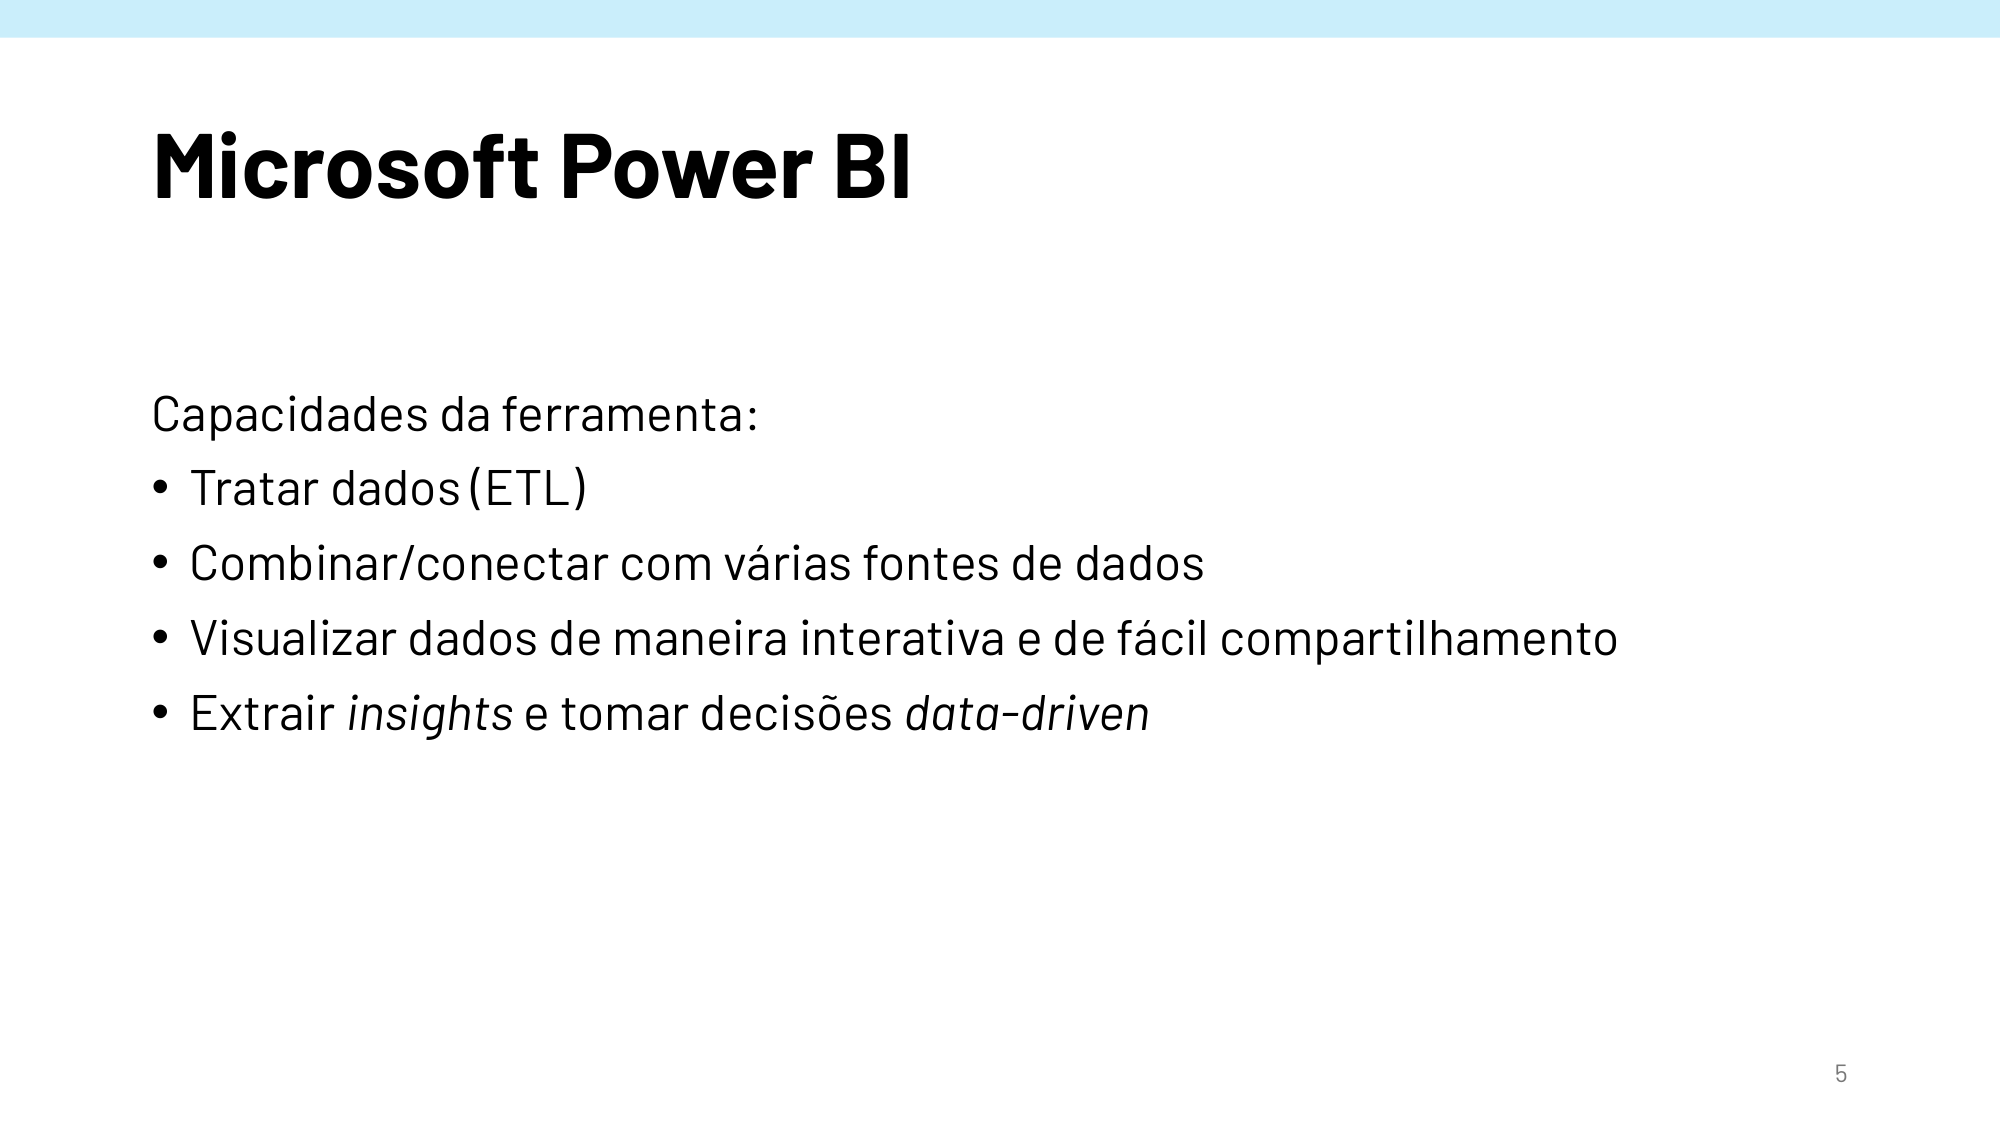

# Microsoft Power BI

Capacidades da ferramenta:
Tratar dados (ETL)
Combinar/conectar com várias fontes de dados
Visualizar dados de maneira interativa e de fácil compartilhamento
Extrair insights e tomar decisões data-driven
5